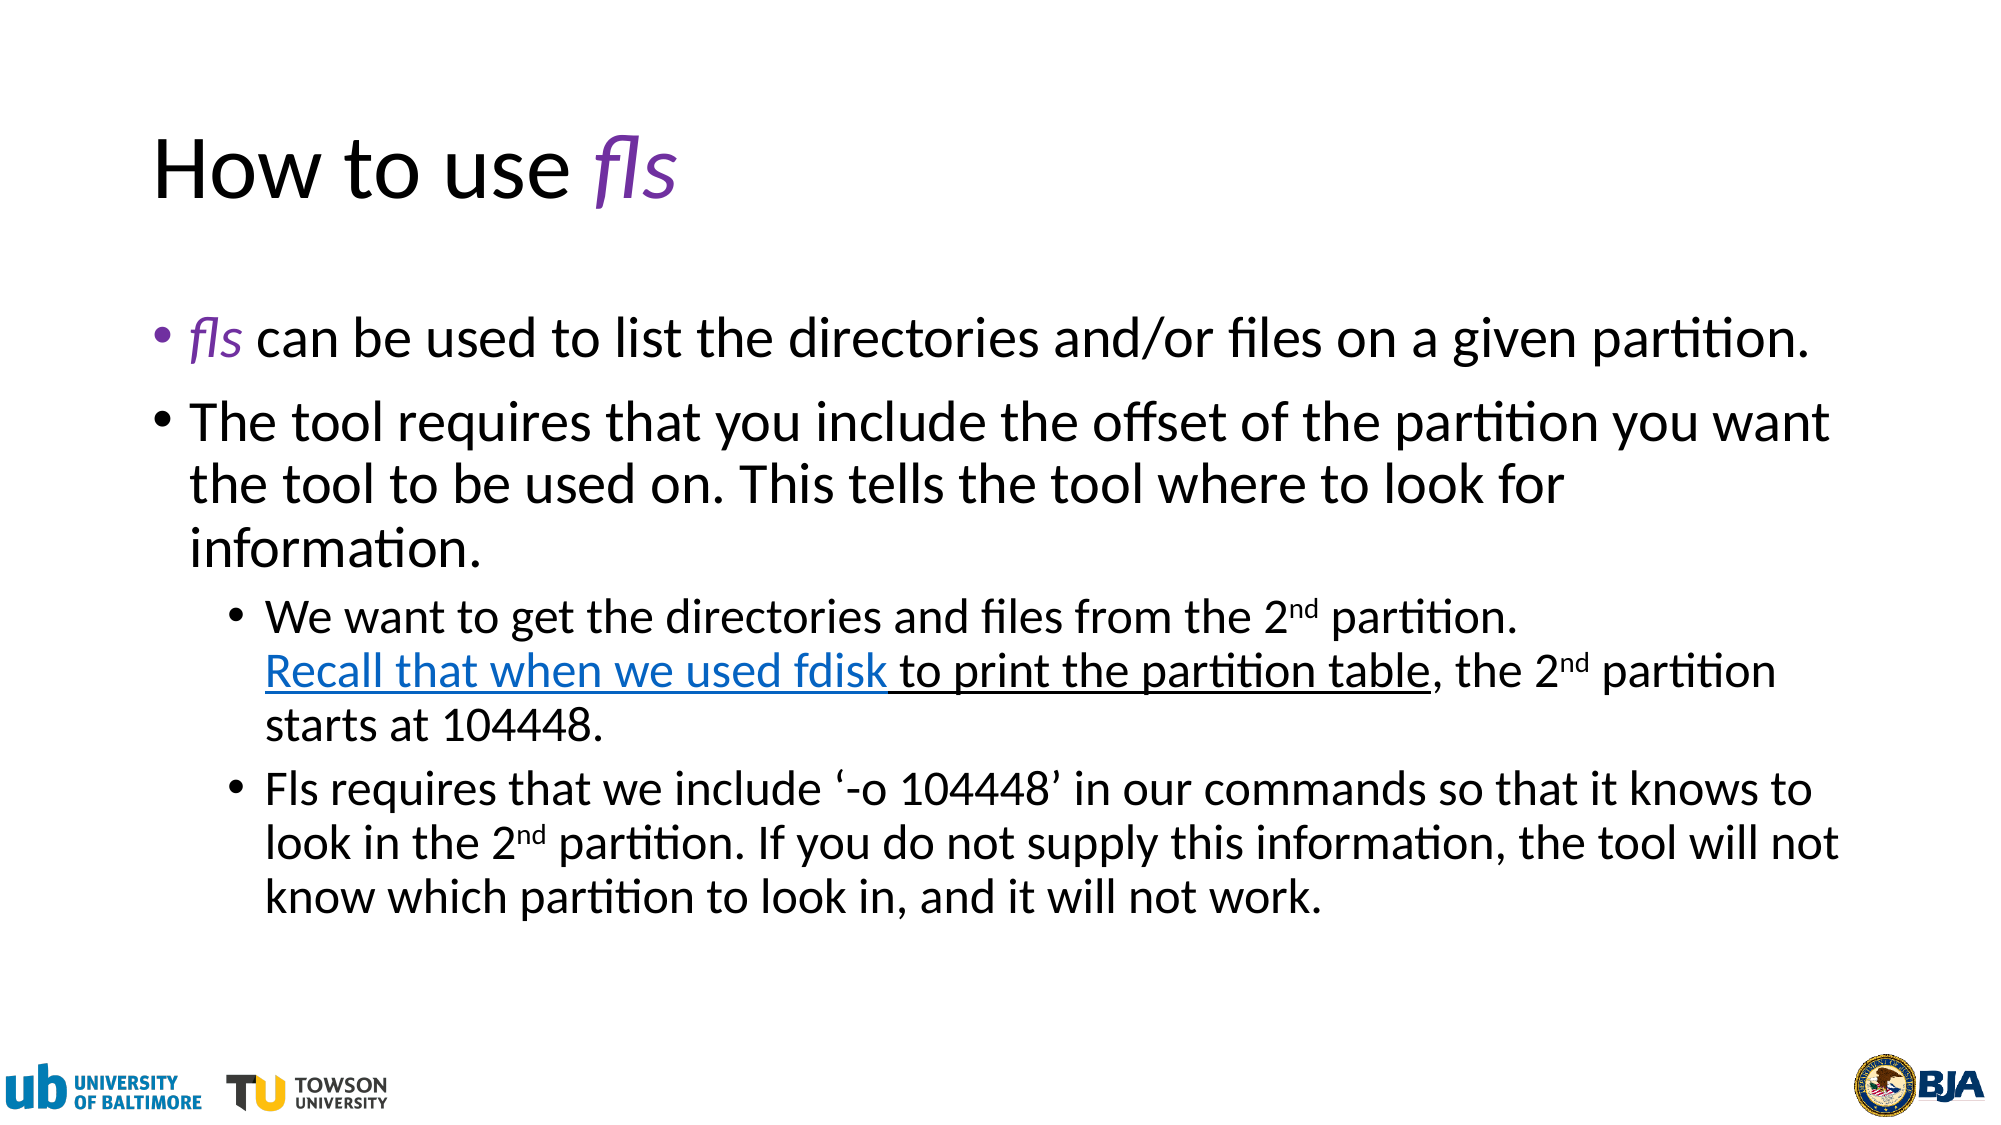

# How to use fls
fls can be used to list the directories and/or files on a given partition.
The tool requires that you include the offset of the partition you want the tool to be used on. This tells the tool where to look for information.
We want to get the directories and files from the 2nd partition. Recall that when we used fdisk to print the partition table, the 2nd partition starts at 104448.
Fls requires that we include ‘-o 104448’ in our commands so that it knows to look in the 2nd partition. If you do not supply this information, the tool will not know which partition to look in, and it will not work.